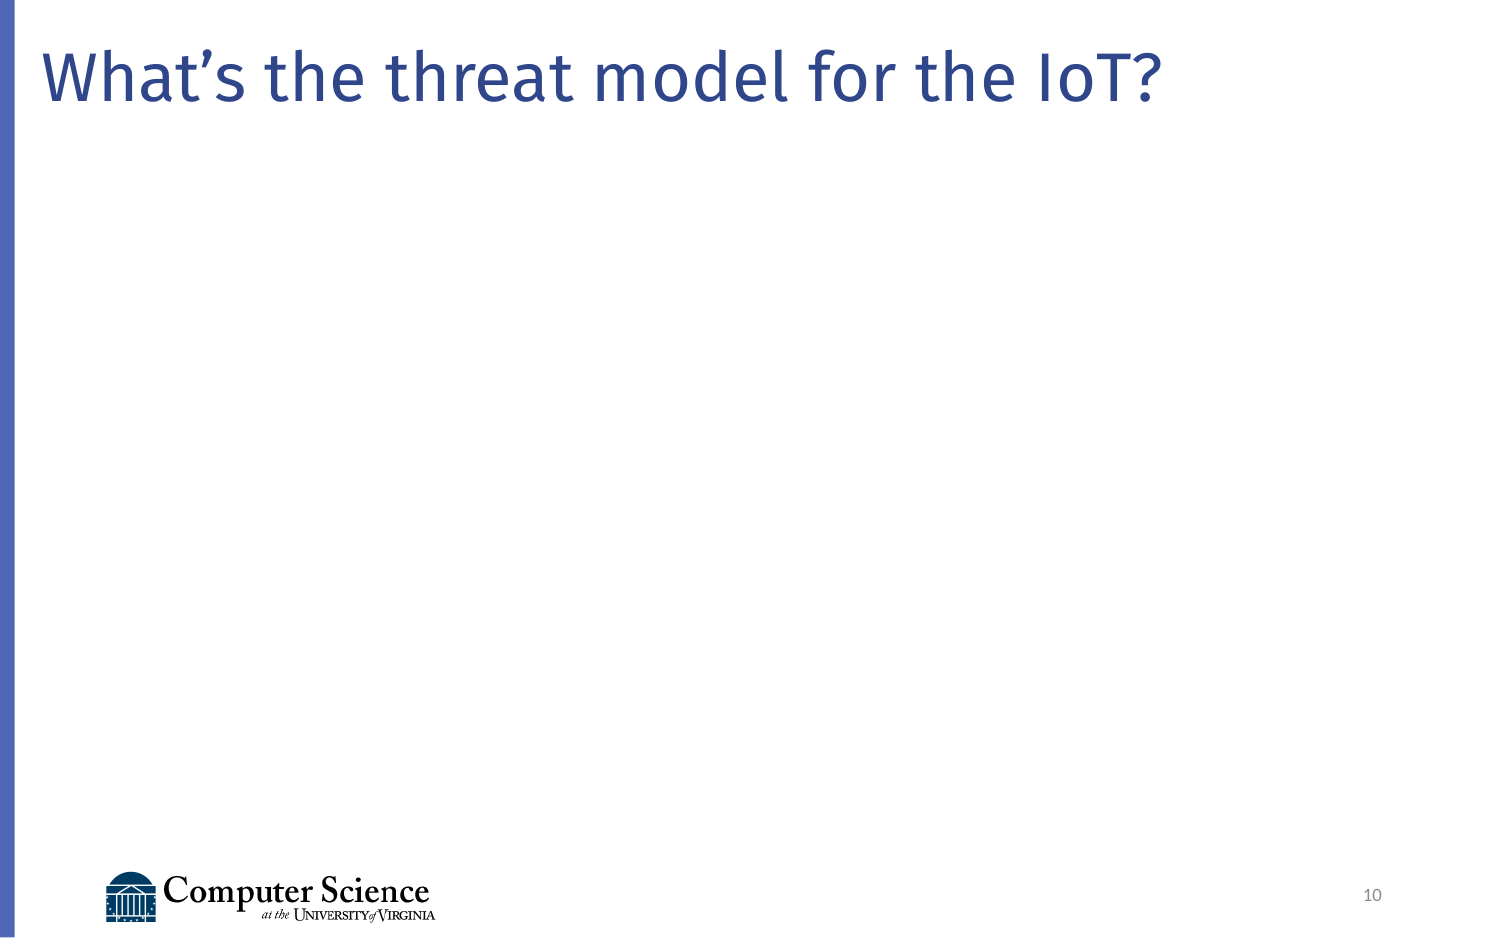

# What’s the threat model for the IoT?

10